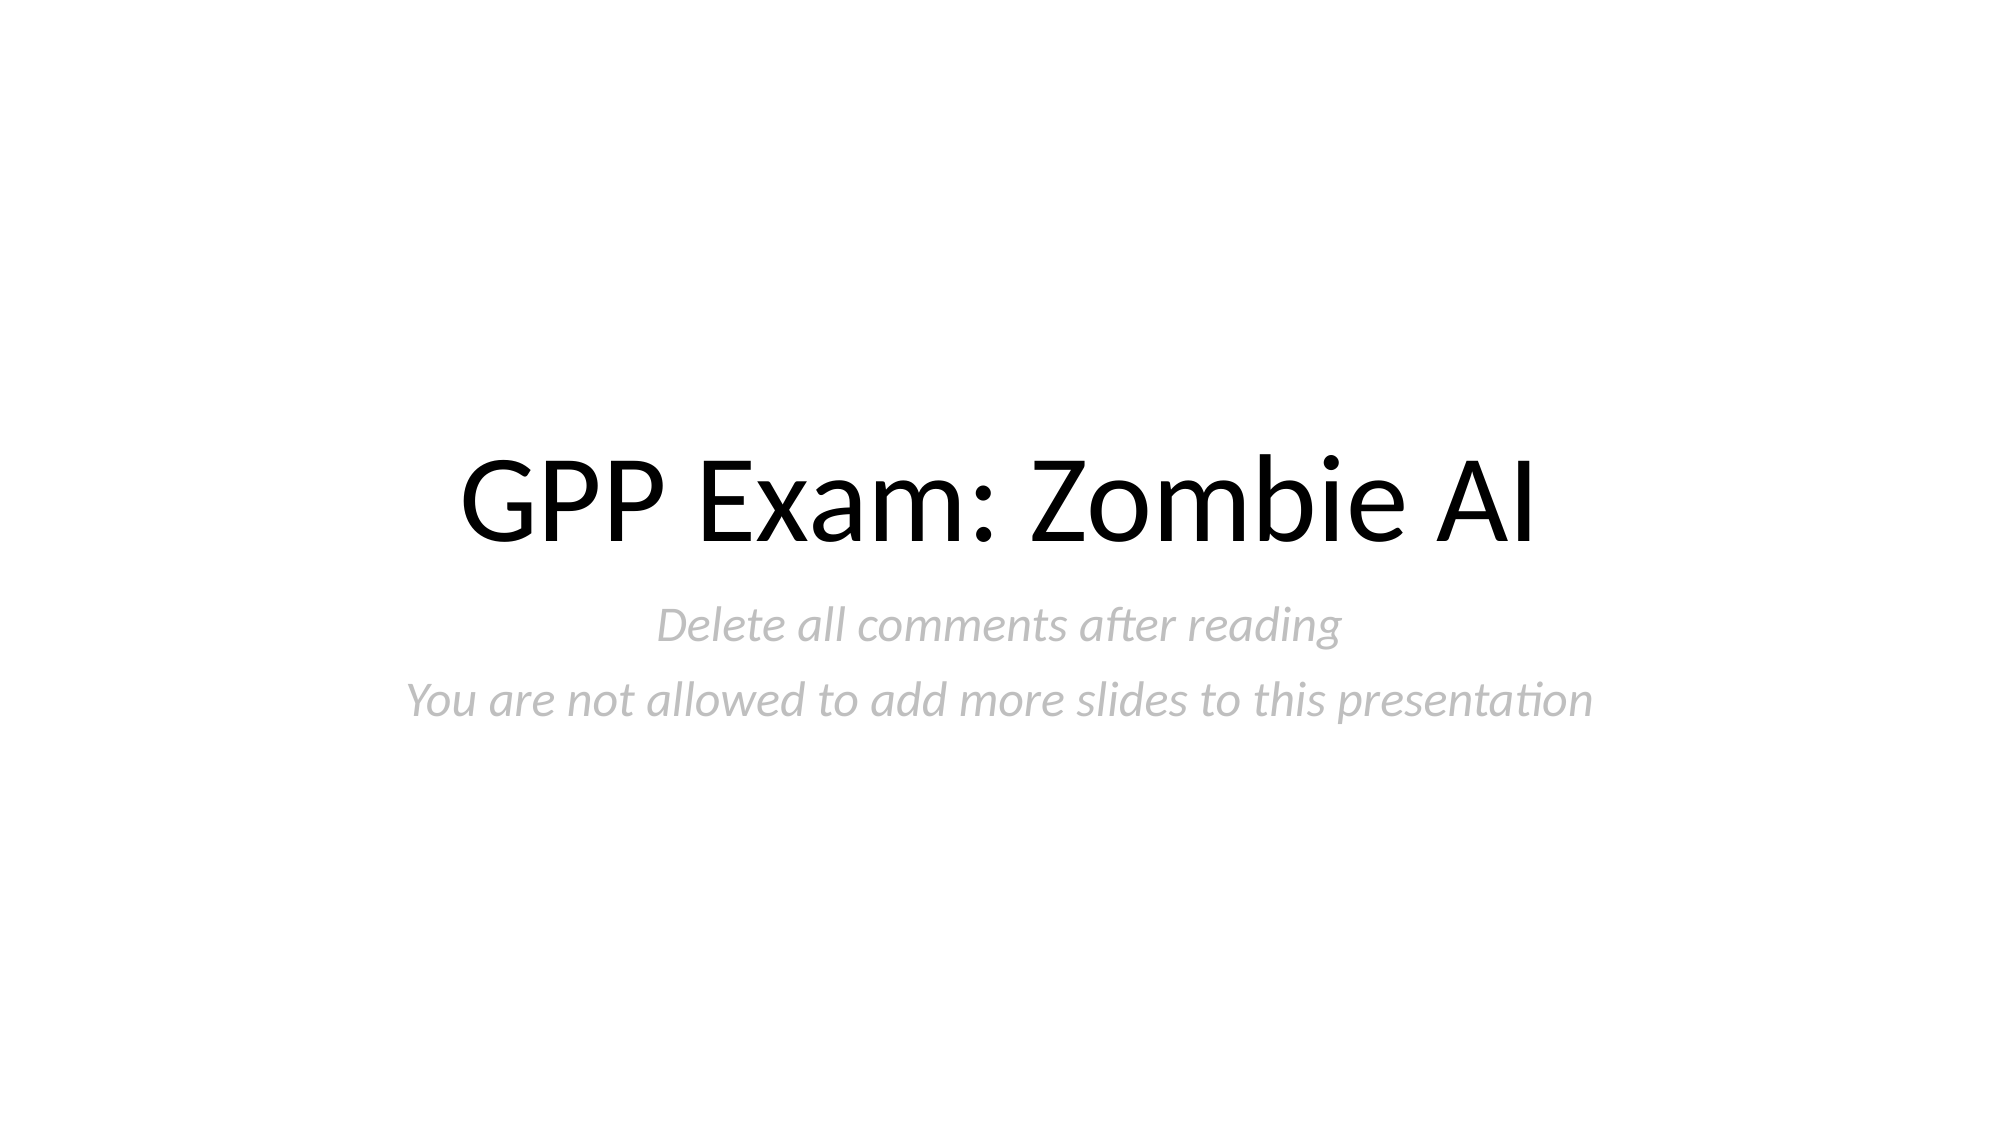

# GPP Exam: Zombie AI
Delete all comments after reading
You are not allowed to add more slides to this presentation